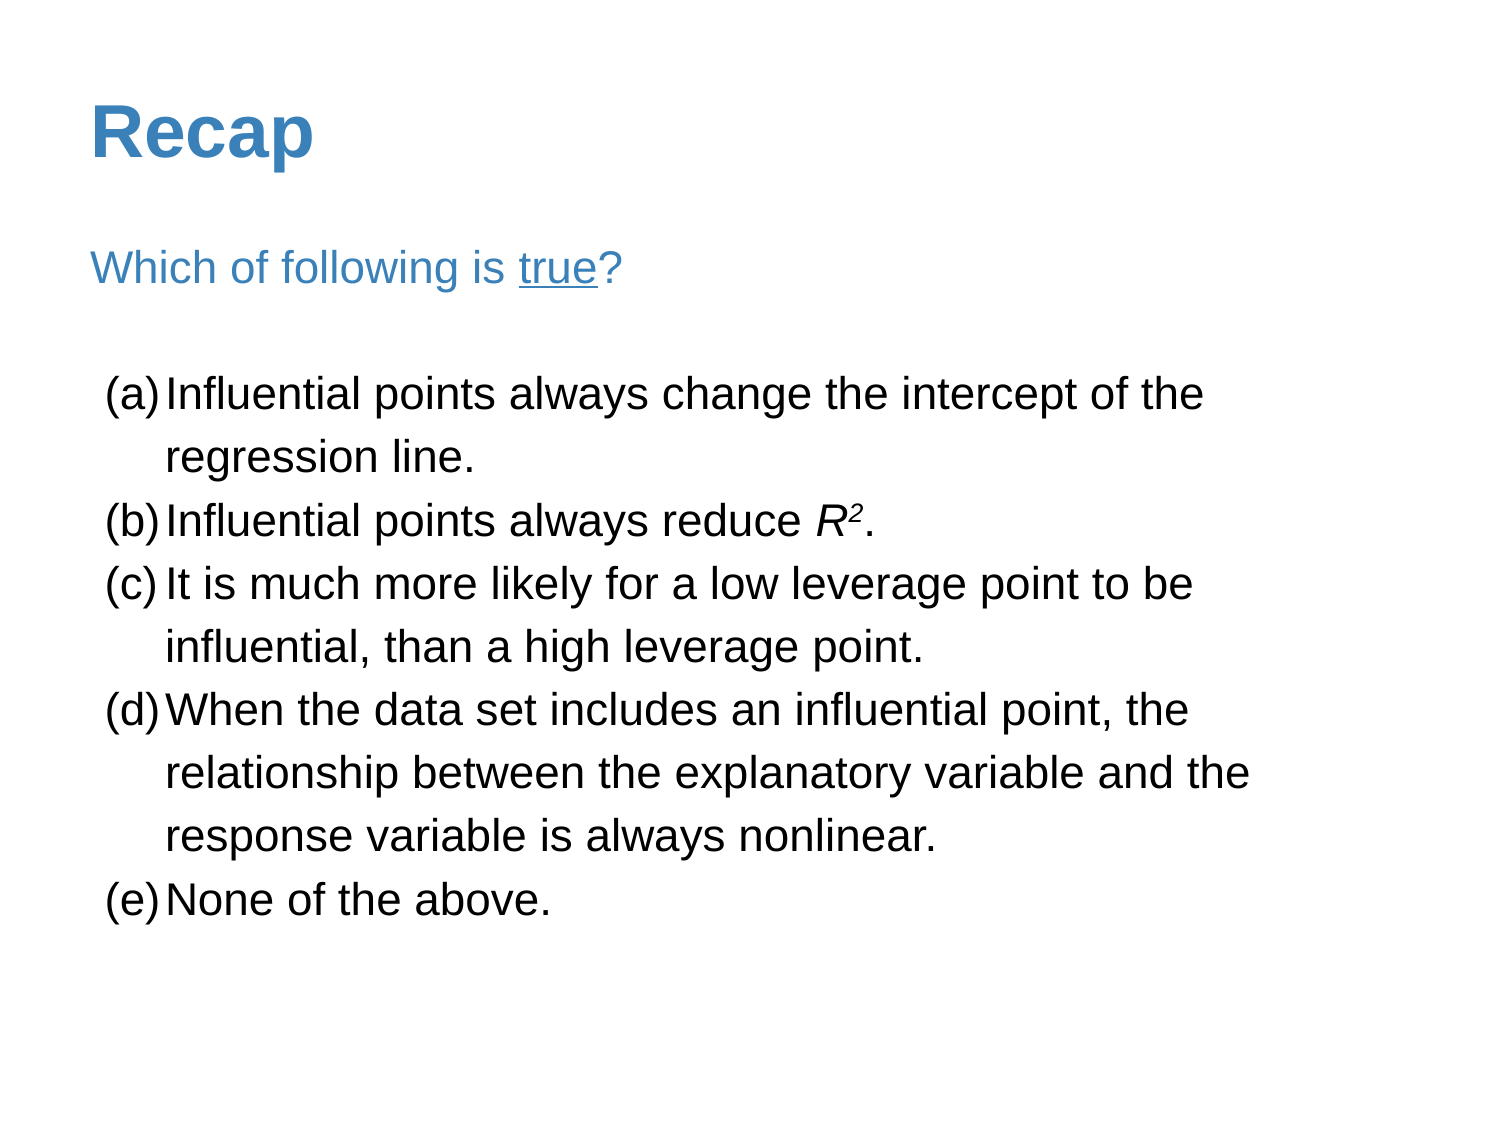

# Recap
Which of following is true?

Influential points always change the intercept of the regression line.
Influential points always reduce R2.
It is much more likely for a low leverage point to be influential, than a high leverage point.
When the data set includes an influential point, the relationship between the explanatory variable and the response variable is always nonlinear.
None of the above.